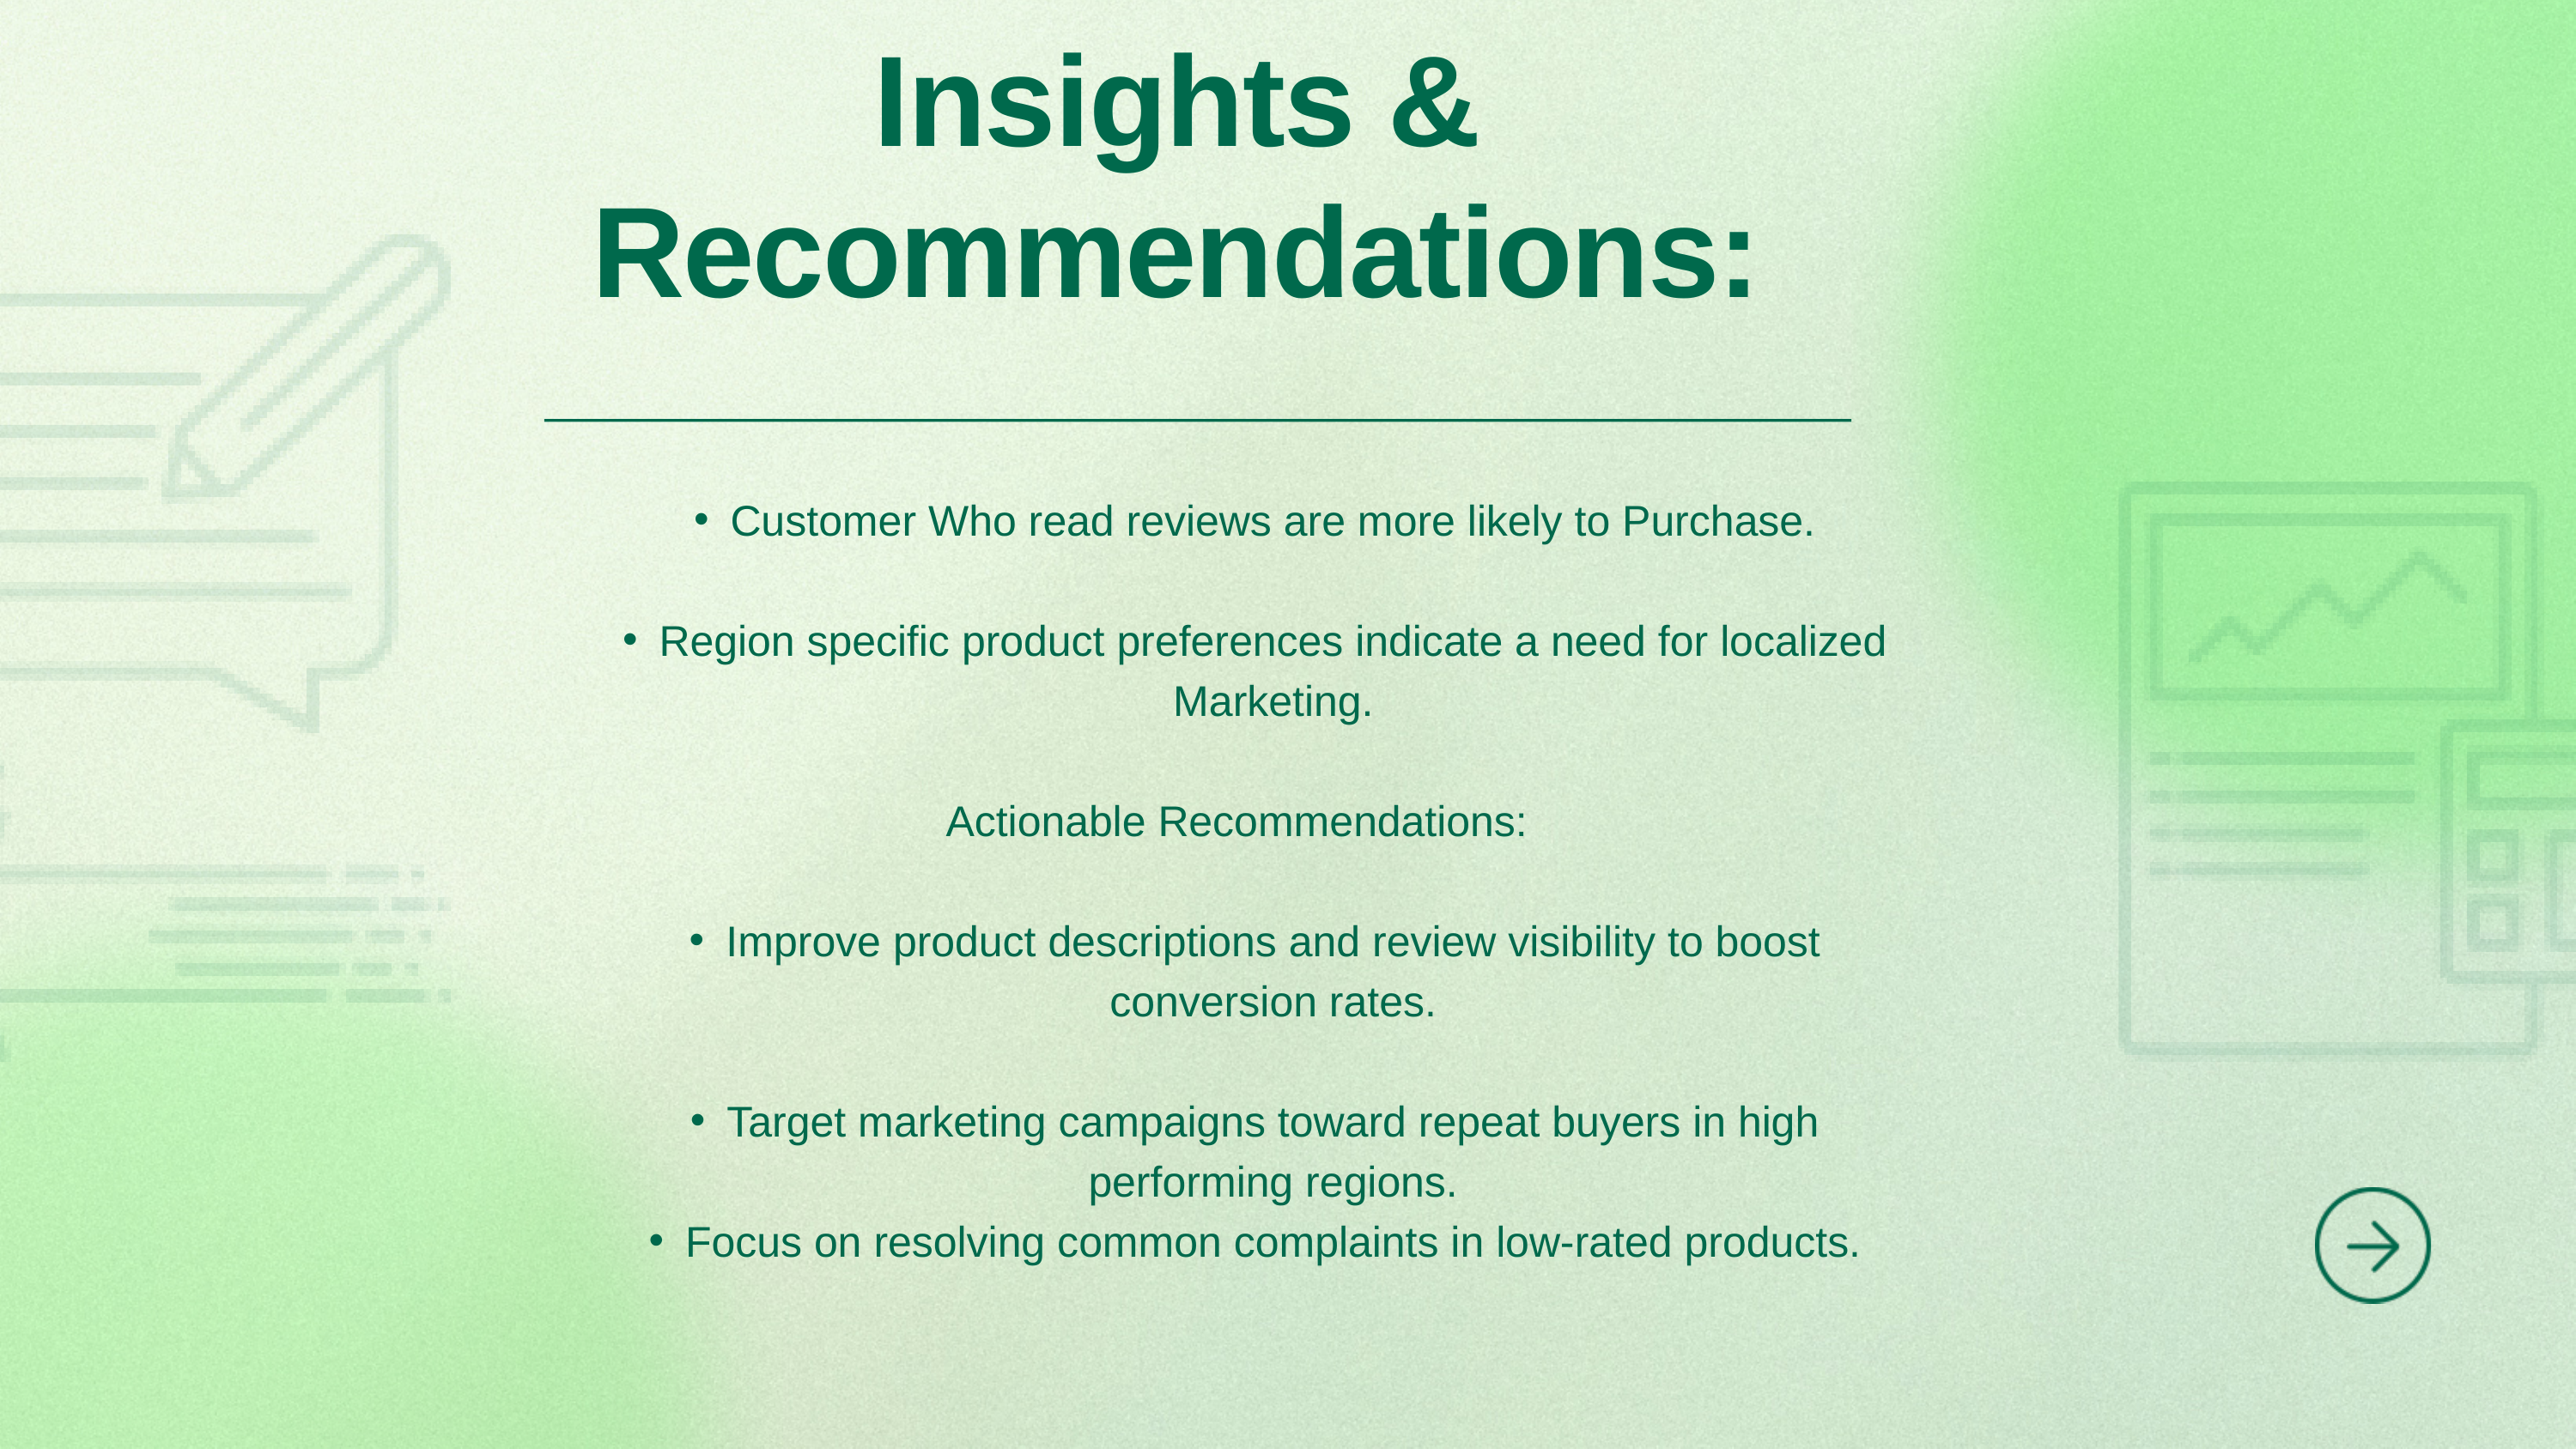

Insights & Recommendations:

Customer Who read reviews are more likely to Purchase.

Region specific product preferences indicate a need for localized Marketing.

Actionable Recommendations:

Improve product descriptions and review visibility to boost conversion rates.

Target marketing campaigns toward repeat buyers in high performing regions.
Focus on resolving common complaints in low-rated products.